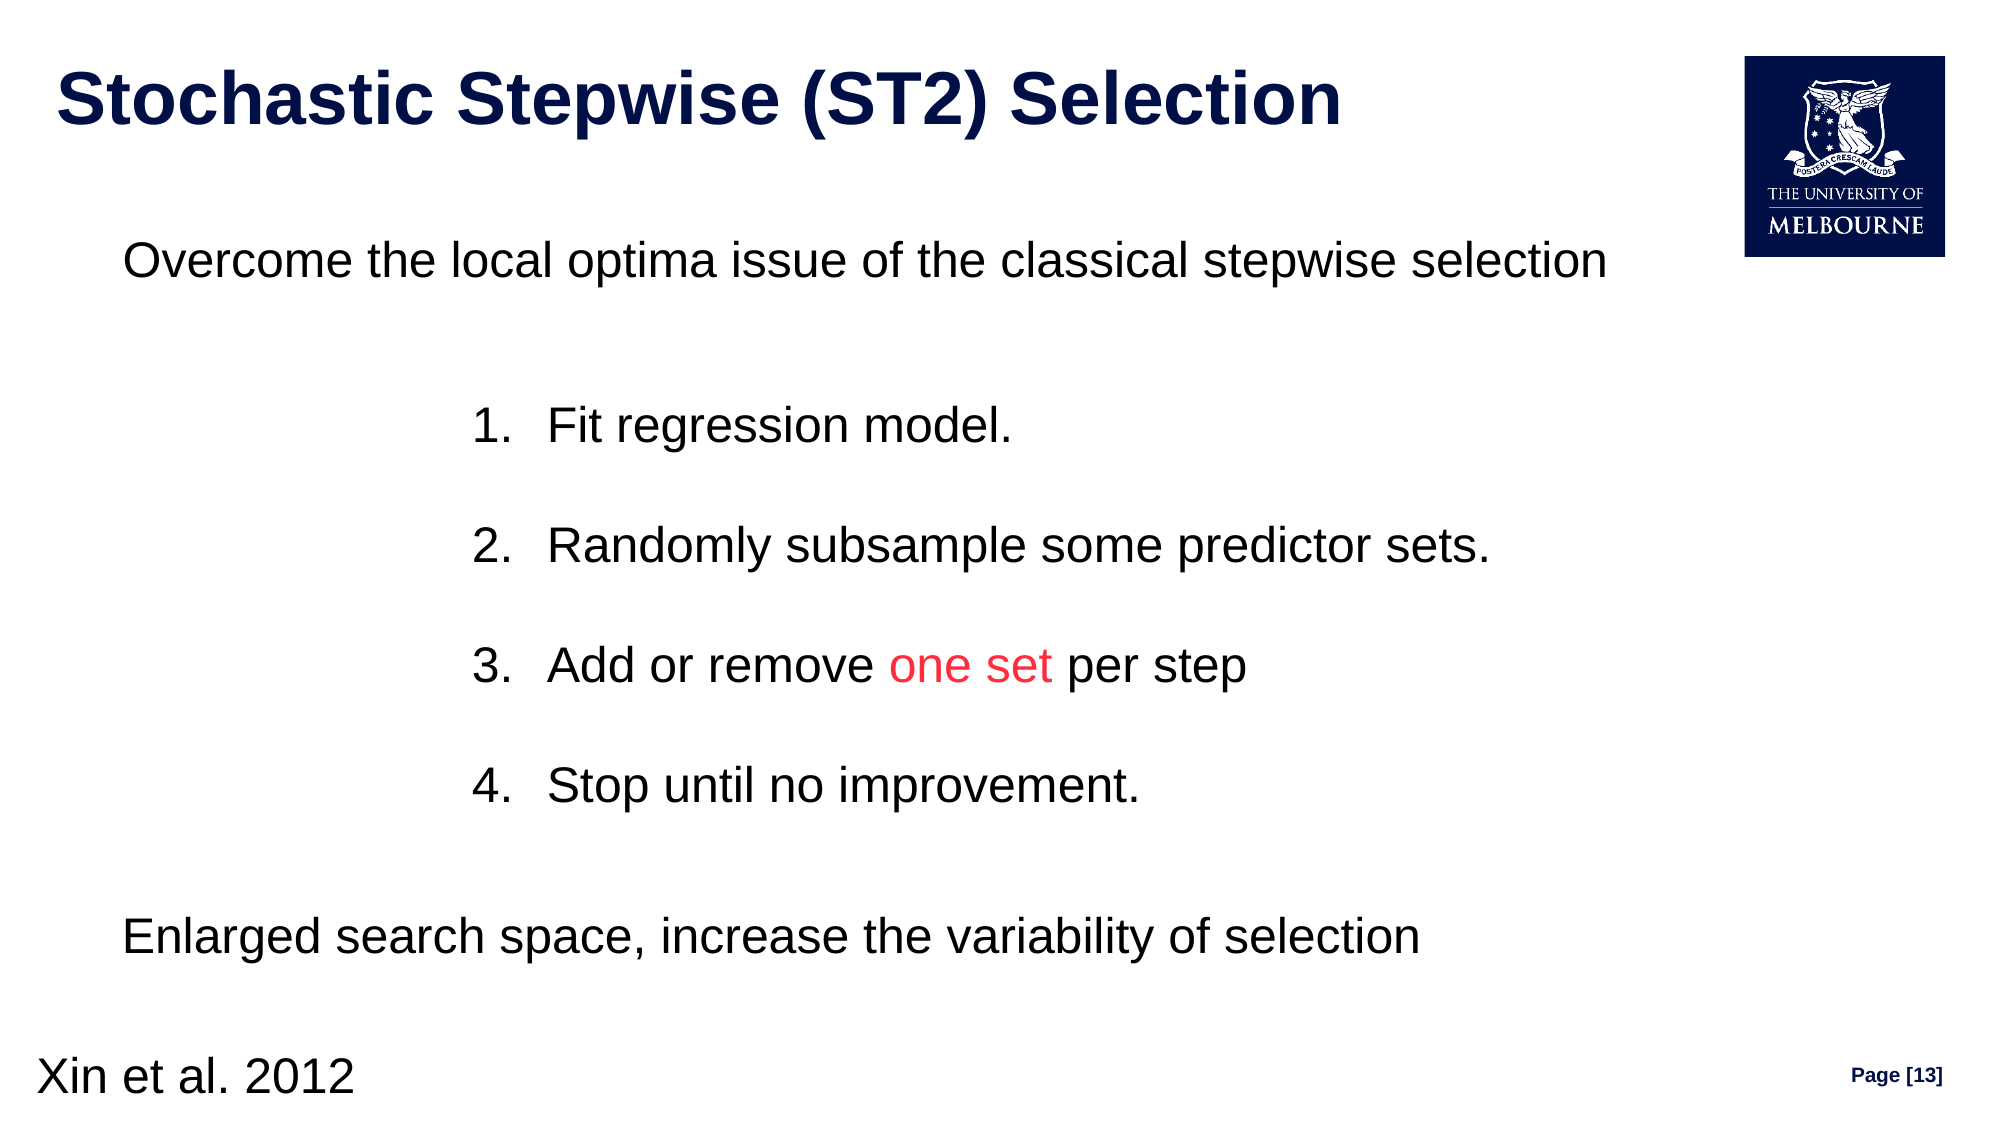

# Stochastic Stepwise (ST2) Selection
Overcome the local optima issue of the classical stepwise selection
Fit regression model.

Randomly subsample some predictor sets.

Add or remove one set per step

Stop until no improvement.
Enlarged search space, increase the variability of selection
Xin et al. 2012
Page [13]